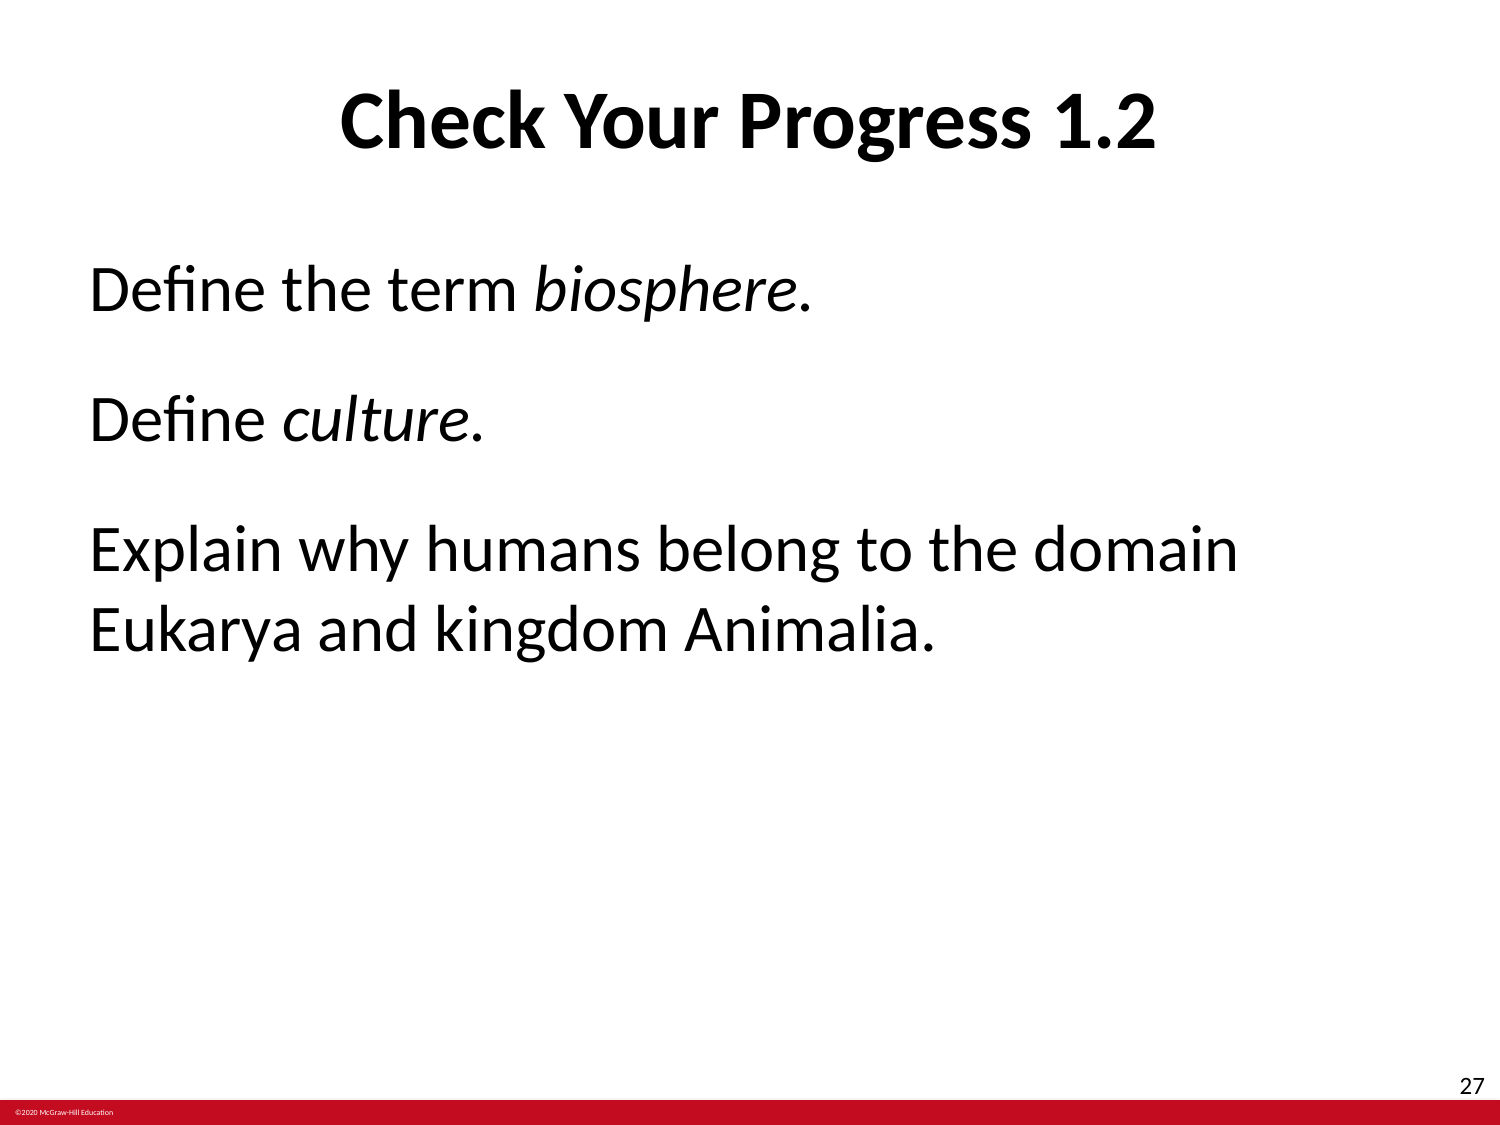

# Check Your Progress 1.2
Define the term biosphere.
Define culture.
Explain why humans belong to the domain Eukarya and kingdom Animalia.